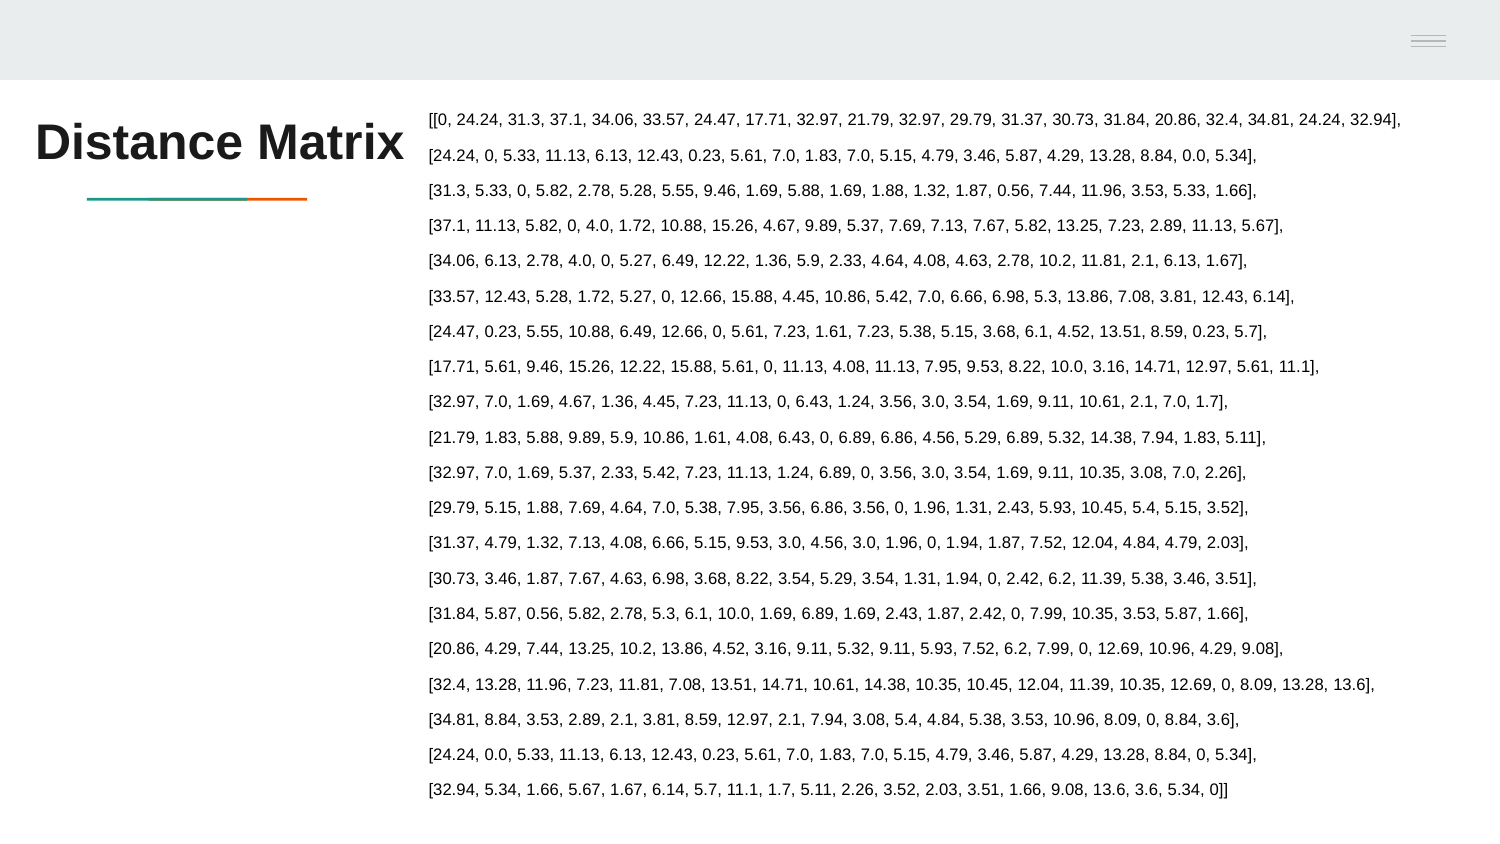

# Distance Matrix
[[0, 24.24, 31.3, 37.1, 34.06, 33.57, 24.47, 17.71, 32.97, 21.79, 32.97, 29.79, 31.37, 30.73, 31.84, 20.86, 32.4, 34.81, 24.24, 32.94],
[24.24, 0, 5.33, 11.13, 6.13, 12.43, 0.23, 5.61, 7.0, 1.83, 7.0, 5.15, 4.79, 3.46, 5.87, 4.29, 13.28, 8.84, 0.0, 5.34],
[31.3, 5.33, 0, 5.82, 2.78, 5.28, 5.55, 9.46, 1.69, 5.88, 1.69, 1.88, 1.32, 1.87, 0.56, 7.44, 11.96, 3.53, 5.33, 1.66],
[37.1, 11.13, 5.82, 0, 4.0, 1.72, 10.88, 15.26, 4.67, 9.89, 5.37, 7.69, 7.13, 7.67, 5.82, 13.25, 7.23, 2.89, 11.13, 5.67],
[34.06, 6.13, 2.78, 4.0, 0, 5.27, 6.49, 12.22, 1.36, 5.9, 2.33, 4.64, 4.08, 4.63, 2.78, 10.2, 11.81, 2.1, 6.13, 1.67],
[33.57, 12.43, 5.28, 1.72, 5.27, 0, 12.66, 15.88, 4.45, 10.86, 5.42, 7.0, 6.66, 6.98, 5.3, 13.86, 7.08, 3.81, 12.43, 6.14],
[24.47, 0.23, 5.55, 10.88, 6.49, 12.66, 0, 5.61, 7.23, 1.61, 7.23, 5.38, 5.15, 3.68, 6.1, 4.52, 13.51, 8.59, 0.23, 5.7],
[17.71, 5.61, 9.46, 15.26, 12.22, 15.88, 5.61, 0, 11.13, 4.08, 11.13, 7.95, 9.53, 8.22, 10.0, 3.16, 14.71, 12.97, 5.61, 11.1],
[32.97, 7.0, 1.69, 4.67, 1.36, 4.45, 7.23, 11.13, 0, 6.43, 1.24, 3.56, 3.0, 3.54, 1.69, 9.11, 10.61, 2.1, 7.0, 1.7],
[21.79, 1.83, 5.88, 9.89, 5.9, 10.86, 1.61, 4.08, 6.43, 0, 6.89, 6.86, 4.56, 5.29, 6.89, 5.32, 14.38, 7.94, 1.83, 5.11],
[32.97, 7.0, 1.69, 5.37, 2.33, 5.42, 7.23, 11.13, 1.24, 6.89, 0, 3.56, 3.0, 3.54, 1.69, 9.11, 10.35, 3.08, 7.0, 2.26],
[29.79, 5.15, 1.88, 7.69, 4.64, 7.0, 5.38, 7.95, 3.56, 6.86, 3.56, 0, 1.96, 1.31, 2.43, 5.93, 10.45, 5.4, 5.15, 3.52],
[31.37, 4.79, 1.32, 7.13, 4.08, 6.66, 5.15, 9.53, 3.0, 4.56, 3.0, 1.96, 0, 1.94, 1.87, 7.52, 12.04, 4.84, 4.79, 2.03],
[30.73, 3.46, 1.87, 7.67, 4.63, 6.98, 3.68, 8.22, 3.54, 5.29, 3.54, 1.31, 1.94, 0, 2.42, 6.2, 11.39, 5.38, 3.46, 3.51],
[31.84, 5.87, 0.56, 5.82, 2.78, 5.3, 6.1, 10.0, 1.69, 6.89, 1.69, 2.43, 1.87, 2.42, 0, 7.99, 10.35, 3.53, 5.87, 1.66],
[20.86, 4.29, 7.44, 13.25, 10.2, 13.86, 4.52, 3.16, 9.11, 5.32, 9.11, 5.93, 7.52, 6.2, 7.99, 0, 12.69, 10.96, 4.29, 9.08],
[32.4, 13.28, 11.96, 7.23, 11.81, 7.08, 13.51, 14.71, 10.61, 14.38, 10.35, 10.45, 12.04, 11.39, 10.35, 12.69, 0, 8.09, 13.28, 13.6],
[34.81, 8.84, 3.53, 2.89, 2.1, 3.81, 8.59, 12.97, 2.1, 7.94, 3.08, 5.4, 4.84, 5.38, 3.53, 10.96, 8.09, 0, 8.84, 3.6],
[24.24, 0.0, 5.33, 11.13, 6.13, 12.43, 0.23, 5.61, 7.0, 1.83, 7.0, 5.15, 4.79, 3.46, 5.87, 4.29, 13.28, 8.84, 0, 5.34],
[32.94, 5.34, 1.66, 5.67, 1.67, 6.14, 5.7, 11.1, 1.7, 5.11, 2.26, 3.52, 2.03, 3.51, 1.66, 9.08, 13.6, 3.6, 5.34, 0]]